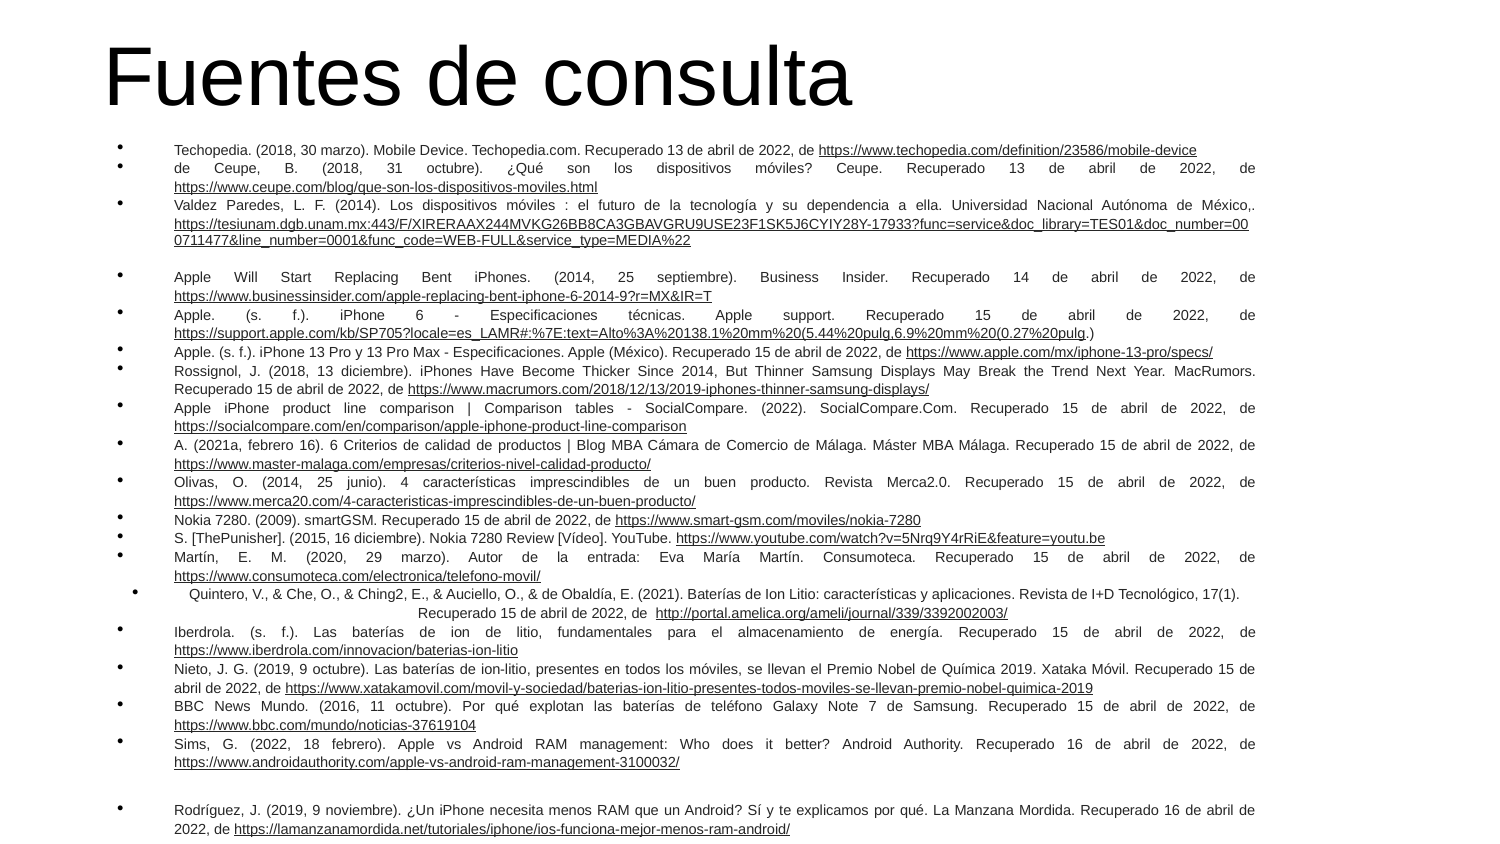

Fuentes de consulta
Techopedia. (2018, 30 marzo). Mobile Device. Techopedia.com. Recuperado 13 de abril de 2022, de https://www.techopedia.com/definition/23586/mobile-device
de Ceupe, B. (2018, 31 octubre). ¿Qué son los dispositivos móviles? Ceupe. Recuperado 13 de abril de 2022, de https://www.ceupe.com/blog/que-son-los-dispositivos-moviles.html
Valdez Paredes, L. F. (2014). Los dispositivos móviles : el futuro de la tecnología y su dependencia a ella. Universidad Nacional Autónoma de México,. https://tesiunam.dgb.unam.mx:443/F/XIRERAAX244MVKG26BB8CA3GBAVGRU9USE23F1SK5J6CYIY28Y-17933?func=service&doc_library=TES01&doc_number=000711477&line_number=0001&func_code=WEB-FULL&service_type=MEDIA%22
Apple Will Start Replacing Bent iPhones. (2014, 25 septiembre). Business Insider. Recuperado 14 de abril de 2022, de https://www.businessinsider.com/apple-replacing-bent-iphone-6-2014-9?r=MX&IR=T
Apple. (s. f.). iPhone 6 - Especificaciones técnicas. Apple support. Recuperado 15 de abril de 2022, de https://support.apple.com/kb/SP705?locale=es_LAMR#:%7E:text=Alto%3A%20138.1%20mm%20(5.44%20pulg,6.9%20mm%20(0.27%20pulg.)
Apple. (s. f.). iPhone 13 Pro y 13 Pro Max - Especificaciones. Apple (México). Recuperado 15 de abril de 2022, de https://www.apple.com/mx/iphone-13-pro/specs/
Rossignol, J. (2018, 13 diciembre). iPhones Have Become Thicker Since 2014, But Thinner Samsung Displays May Break the Trend Next Year. MacRumors. Recuperado 15 de abril de 2022, de https://www.macrumors.com/2018/12/13/2019-iphones-thinner-samsung-displays/
Apple iPhone product line comparison | Comparison tables - SocialCompare. (2022). SocialCompare.Com. Recuperado 15 de abril de 2022, de https://socialcompare.com/en/comparison/apple-iphone-product-line-comparison
A. (2021a, febrero 16). 6 Criterios de calidad de productos | Blog MBA Cámara de Comercio de Málaga. Máster MBA Málaga. Recuperado 15 de abril de 2022, de https://www.master-malaga.com/empresas/criterios-nivel-calidad-producto/
Olivas, O. (2014, 25 junio). 4 características imprescindibles de un buen producto. Revista Merca2.0. Recuperado 15 de abril de 2022, de https://www.merca20.com/4-caracteristicas-imprescindibles-de-un-buen-producto/
Nokia 7280. (2009). smartGSM. Recuperado 15 de abril de 2022, de https://www.smart-gsm.com/moviles/nokia-7280
S. [ThePunisher]. (2015, 16 diciembre). Nokia 7280 Review [Vídeo]. YouTube. https://www.youtube.com/watch?v=5Nrq9Y4rRiE&feature=youtu.be
Martín, E. M. (2020, 29 marzo). Autor de la entrada: Eva María Martín. Consumoteca. Recuperado 15 de abril de 2022, de https://www.consumoteca.com/electronica/telefono-movil/
Quintero, V., & Che, O., & Ching2, E., & Auciello, O., & de Obaldía, E. (2021). Baterías de Ion Litio: características y aplicaciones. Revista de I+D Tecnológico, 17(1). Recuperado 15 de abril de 2022, de  http://portal.amelica.org/ameli/journal/339/3392002003/
Iberdrola. (s. f.). Las baterías de ion de litio, fundamentales para el almacenamiento de energí­a. Recuperado 15 de abril de 2022, de https://www.iberdrola.com/innovacion/baterias-ion-litio
Nieto, J. G. (2019, 9 octubre). Las baterías de ion-litio, presentes en todos los móviles, se llevan el Premio Nobel de Química 2019. Xataka Móvil. Recuperado 15 de abril de 2022, de https://www.xatakamovil.com/movil-y-sociedad/baterias-ion-litio-presentes-todos-moviles-se-llevan-premio-nobel-quimica-2019
BBC News Mundo. (2016, 11 octubre). Por qué explotan las baterías de teléfono Galaxy Note 7 de Samsung. Recuperado 15 de abril de 2022, de https://www.bbc.com/mundo/noticias-37619104
Sims, G. (2022, 18 febrero). Apple vs Android RAM management: Who does it better? Android Authority. Recuperado 16 de abril de 2022, de https://www.androidauthority.com/apple-vs-android-ram-management-3100032/
Rodríguez, J. (2019, 9 noviembre). ¿Un iPhone necesita menos RAM que un Android? Sí y te explicamos por qué. La Manzana Mordida. Recuperado 16 de abril de 2022, de https://lamanzanamordida.net/tutoriales/iphone/ios-funciona-mejor-menos-ram-android/